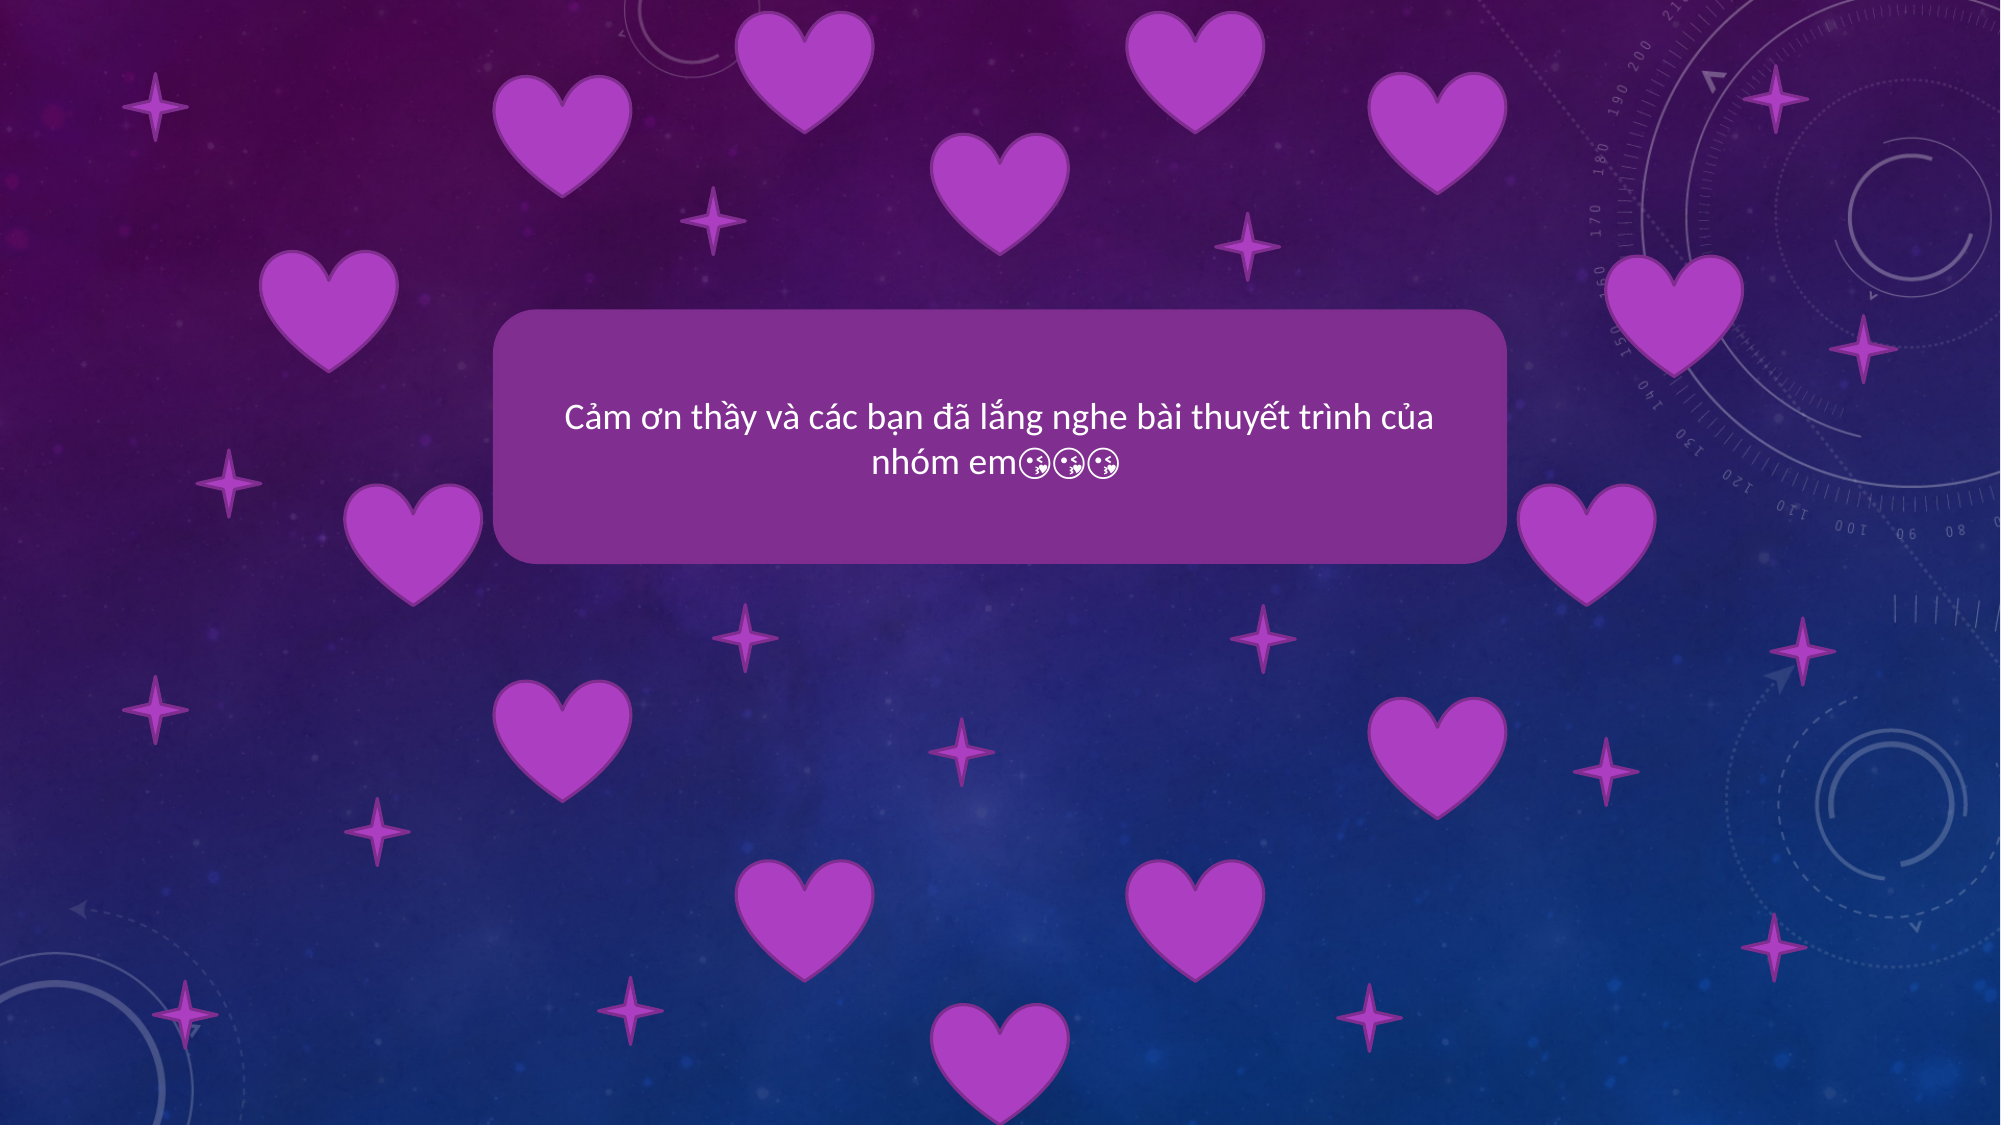

Cảm ơn thầy và các bạn đã lắng nghe bài thuyết trình của nhóm em😘😘😘